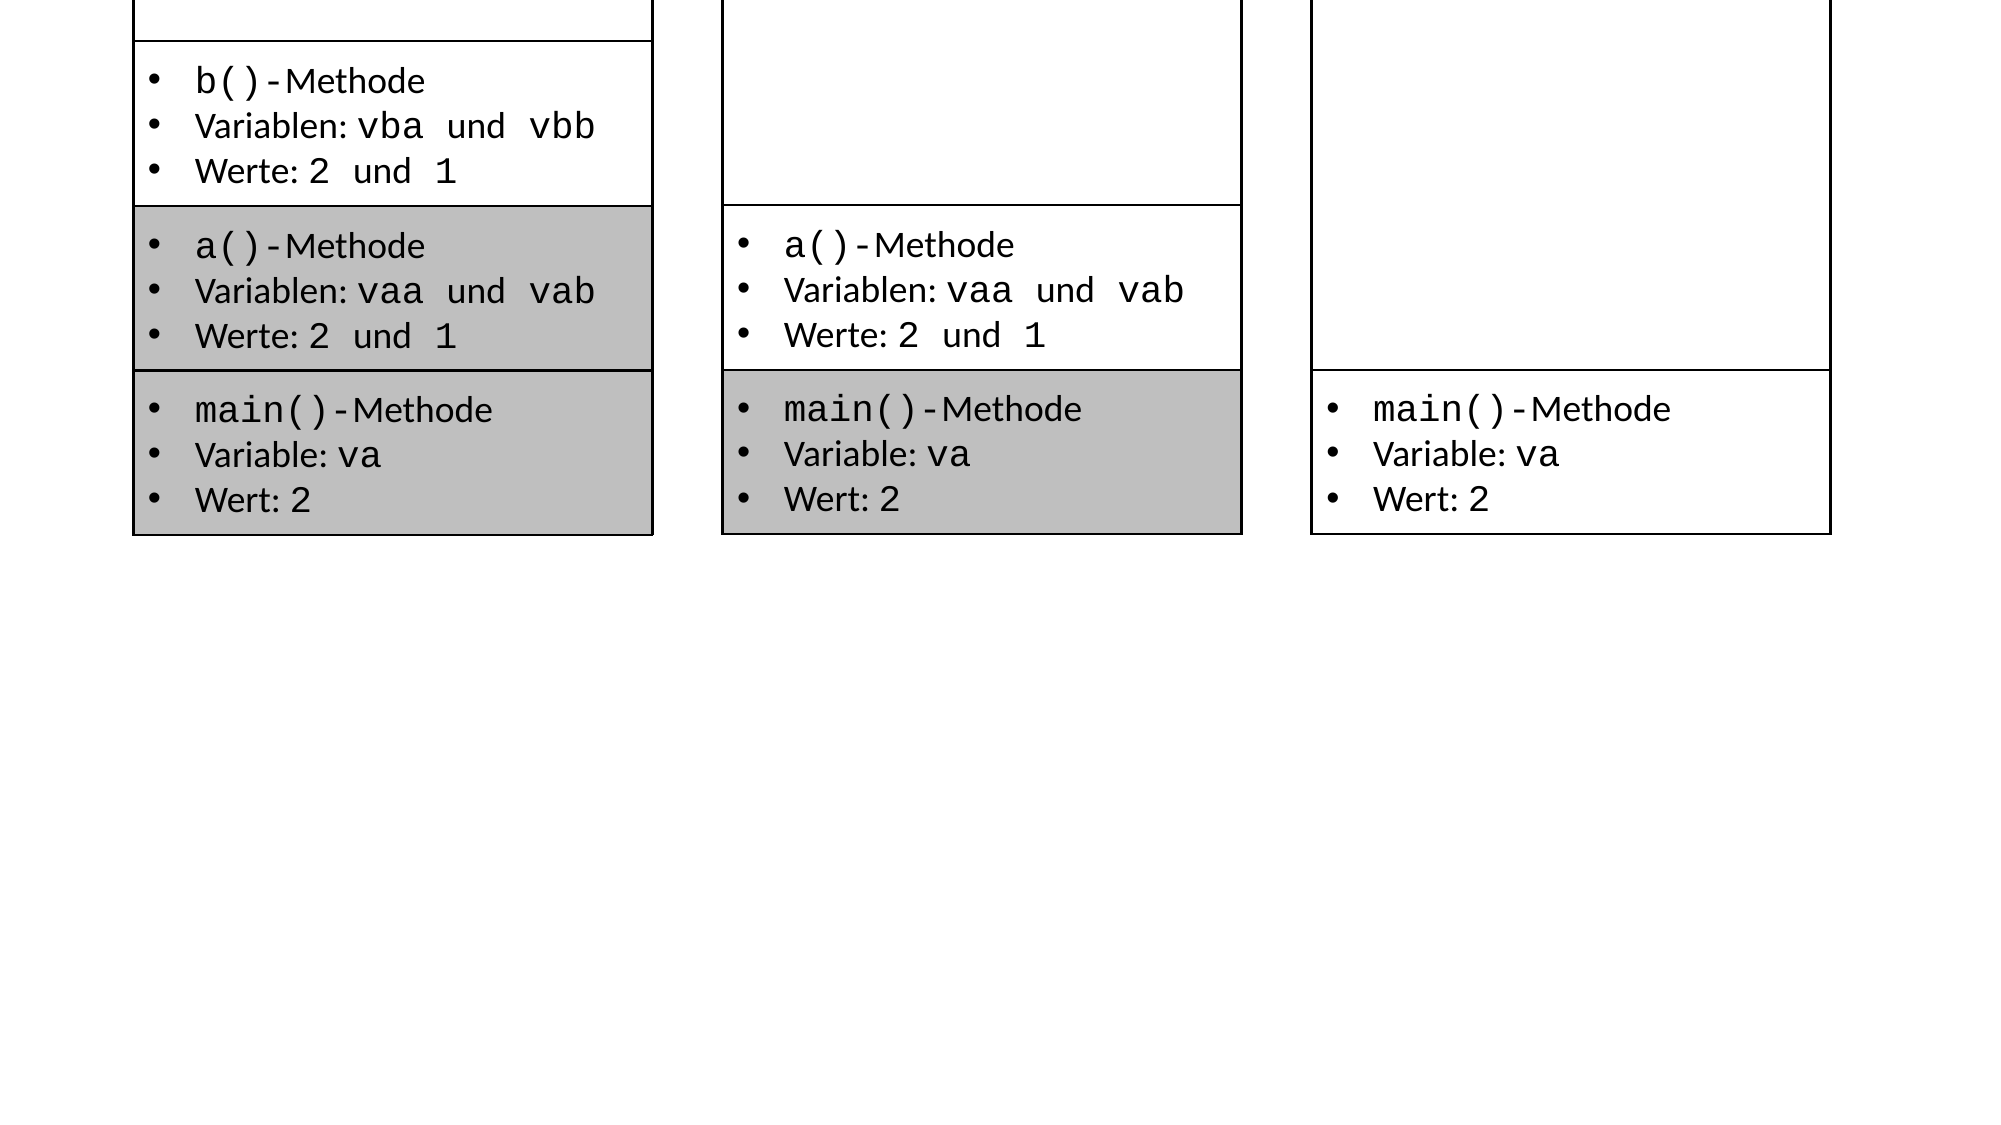

13
14
15
b()-Methode
Variablen: vba und vbb
Werte: 2 und 1
a()-Methode
Variablen: vaa und vab
Werte: 2 und 1
a()-Methode
Variablen: vaa und vab
Werte: 2 und 1
main()-Methode
Variable: va
Wert: 2
main()-Methode
Variable: va
Wert: 2
main()-Methode
Variable: va
Wert: 2